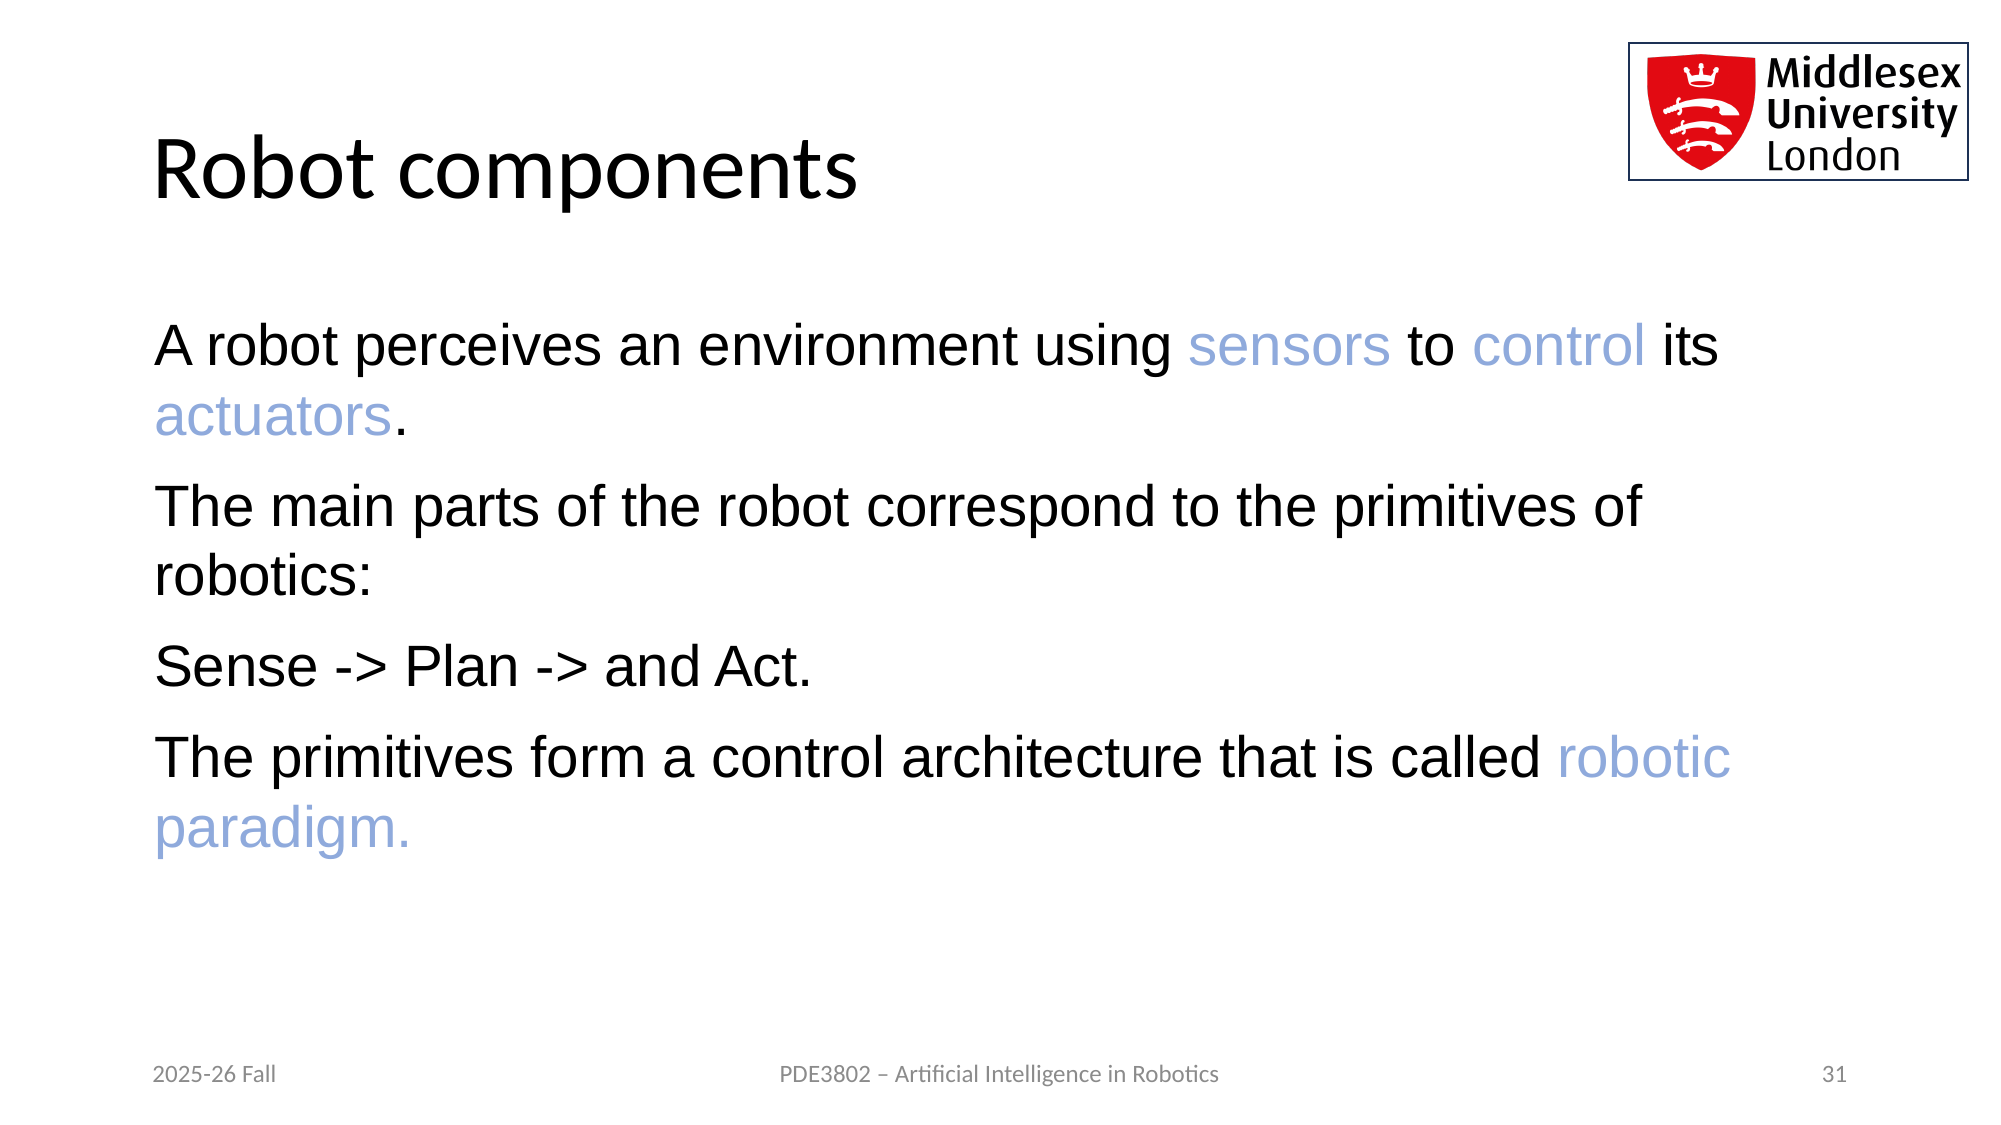

# Robot components
A robot perceives an environment using sensors to control its actuators.
The main parts of the robot correspond to the primitives of robotics:
Sense -> Plan -> and Act.
The primitives form a control architecture that is called robotic paradigm.

2025-26 Fall
PDE3802 – Artificial Intelligence in Robotics
31